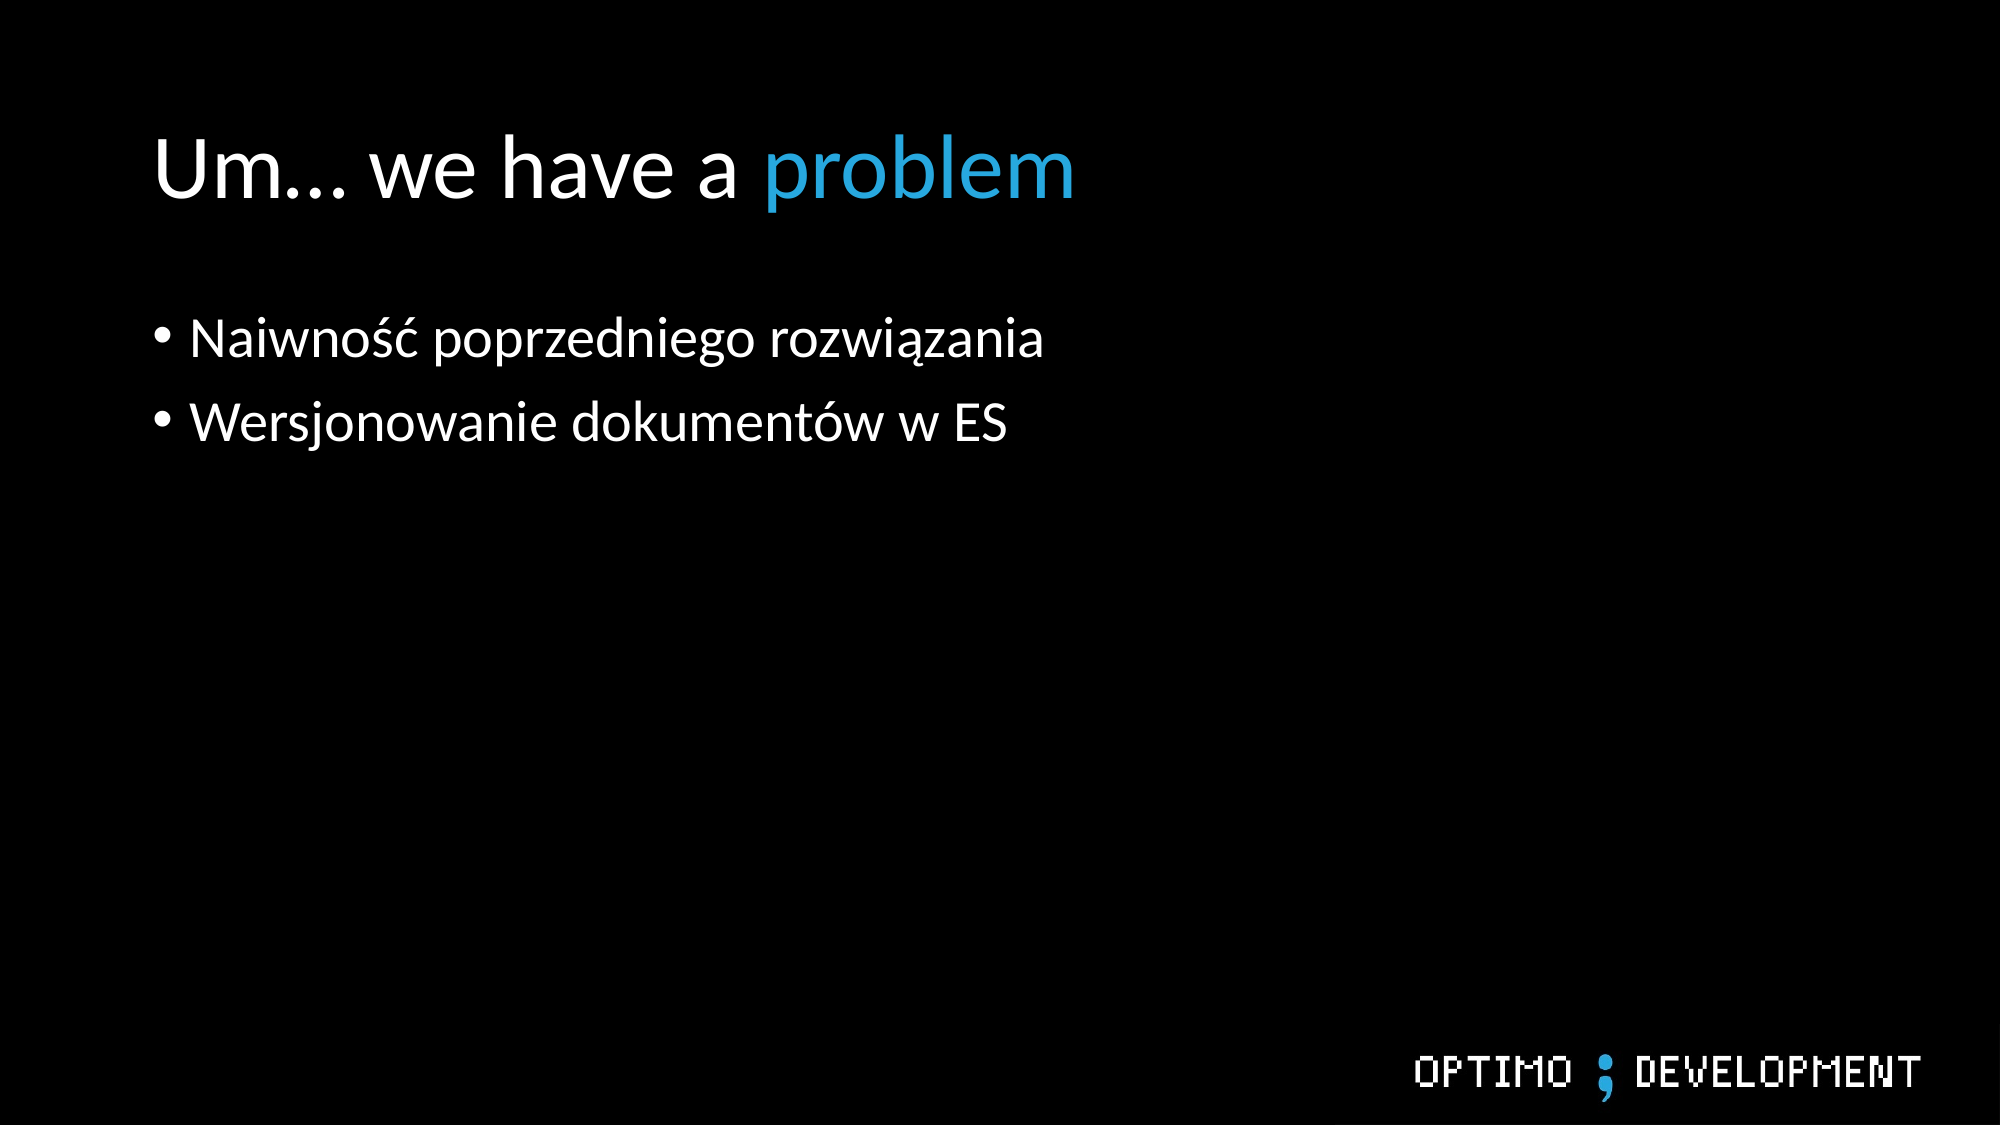

# Um… we have a problem
Naiwność poprzedniego rozwiązania
Wersjonowanie dokumentów w ES